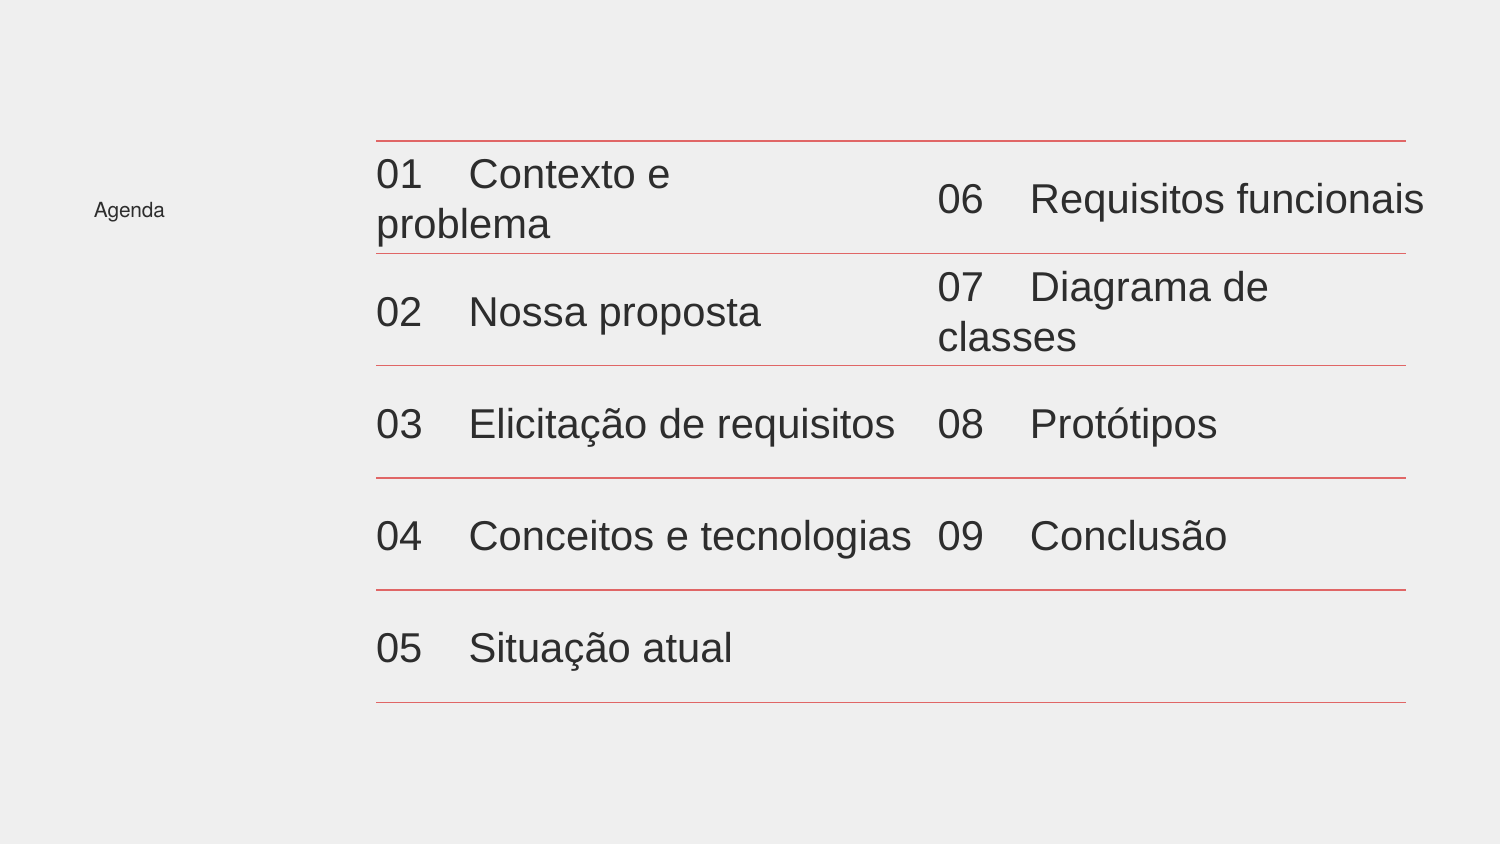

01    Contexto e   problema
06    Requisitos funcionais
Agenda
02    Nossa proposta
07    Diagrama de classes
08    Protótipos
03    Elicitação de requisitos
04    Conceitos e tecnologias
09    Conclusão

05    Situação atual